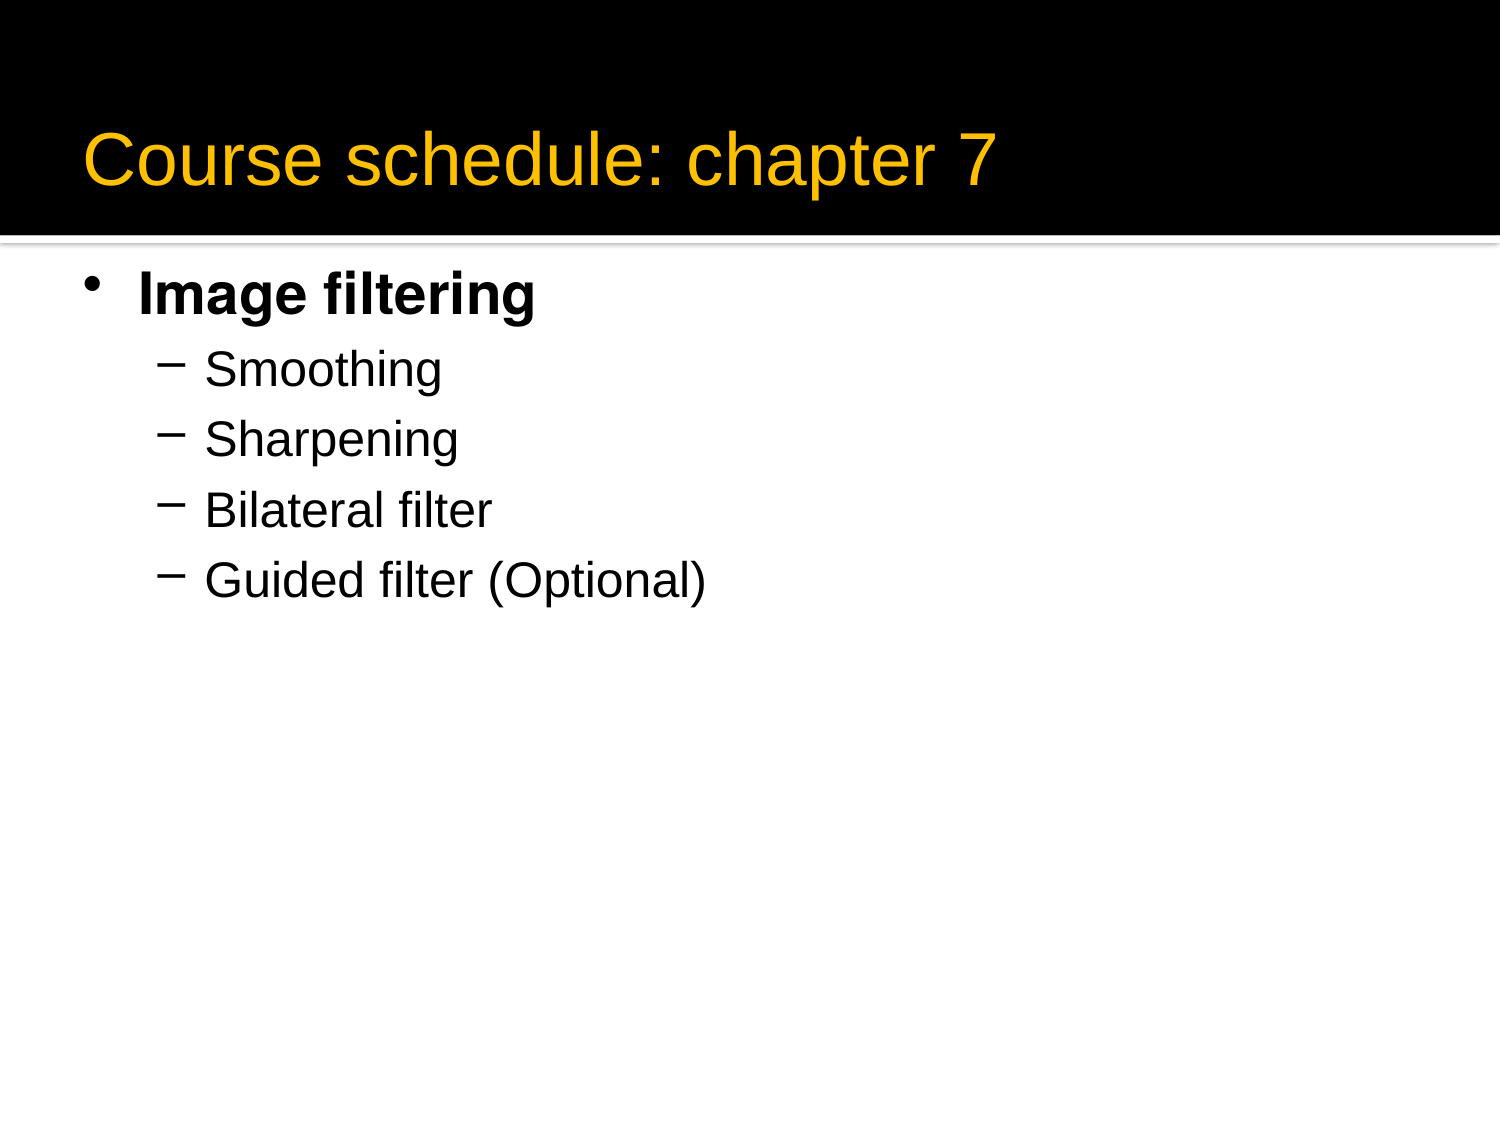

Course schedule: chapter 7
Image filtering
Smoothing
Sharpening
Bilateral filter
Guided filter (Optional)